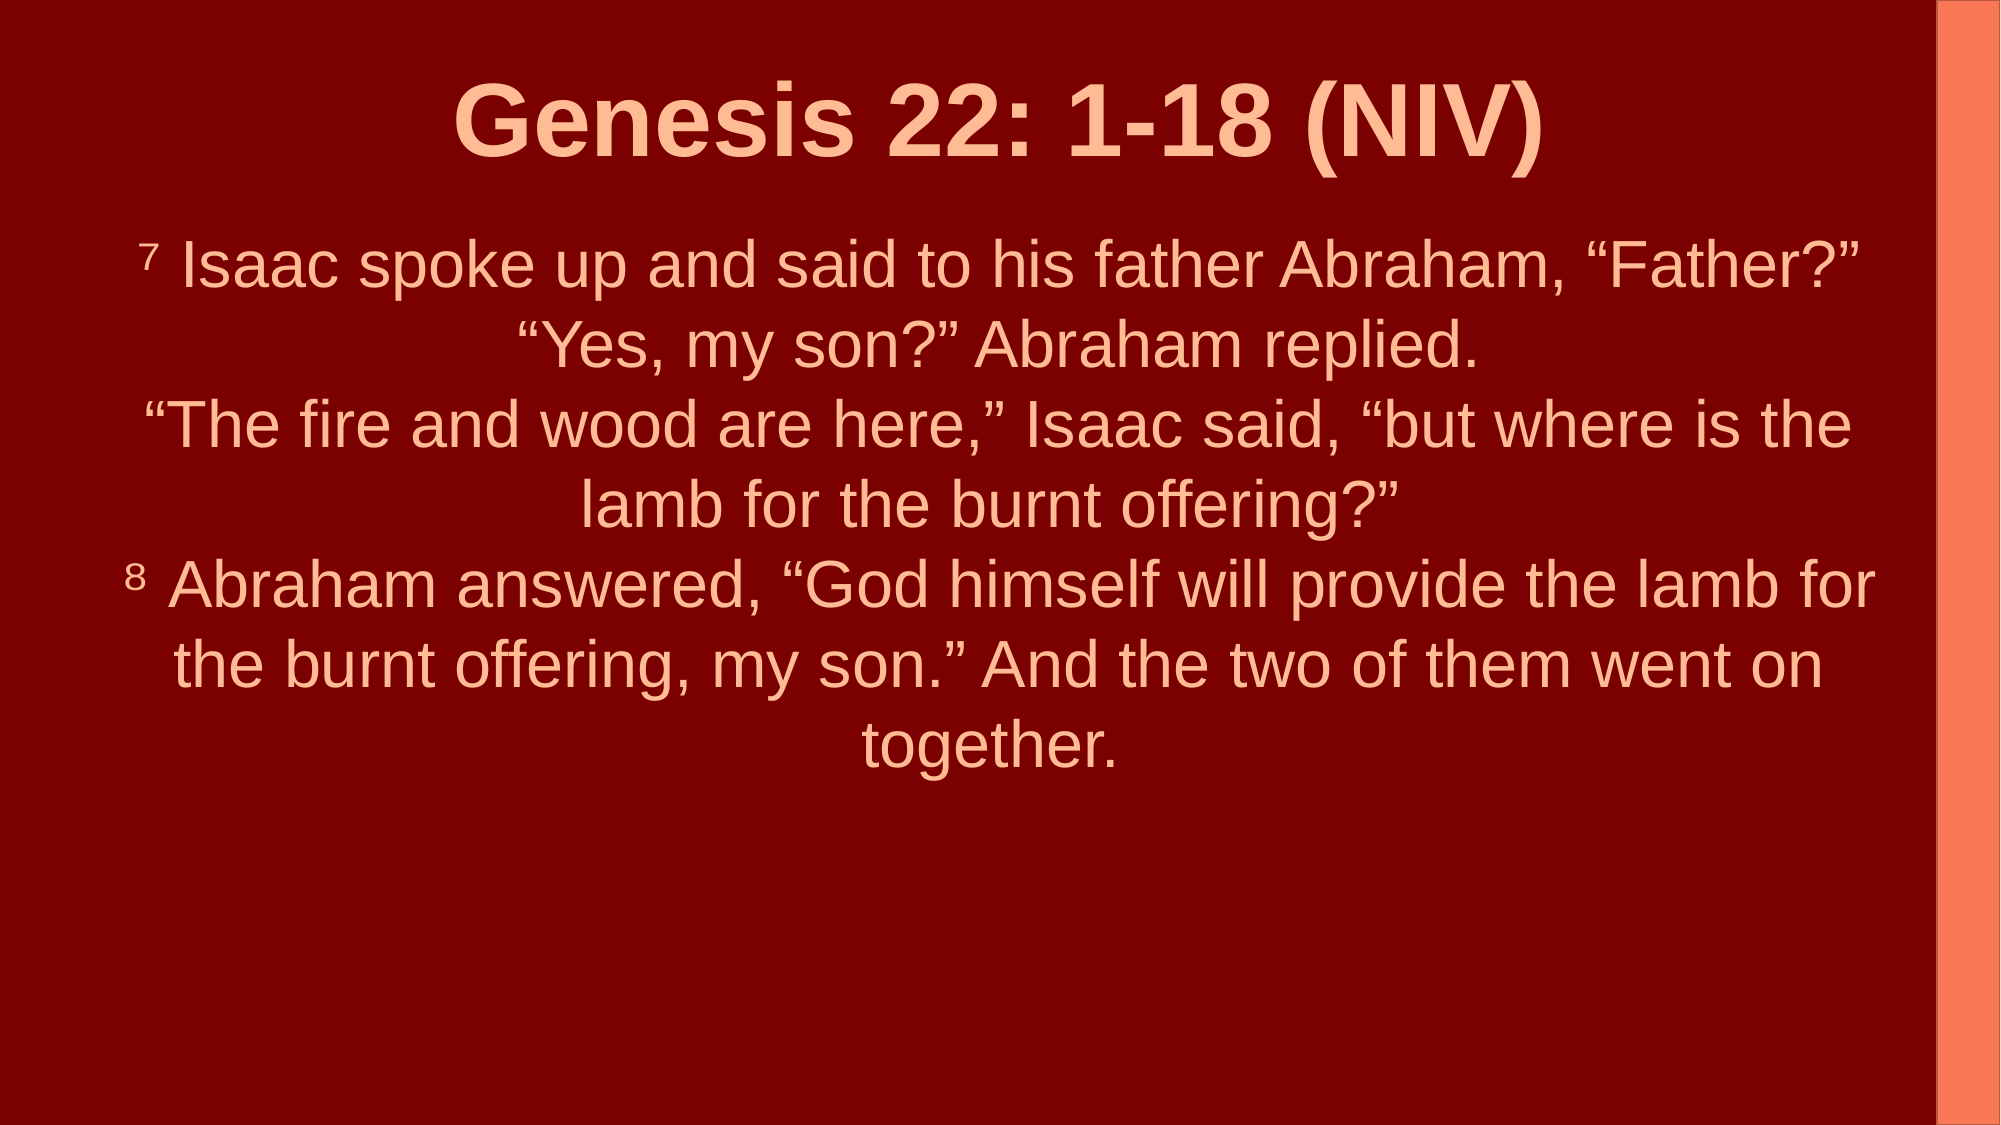

Genesis 22: 1-18 (NIV)
⁷ Isaac spoke up and said to his father Abraham, “Father?”
“Yes, my son?” Abraham replied.
“The fire and wood are here,” Isaac said, “but where is the lamb for the burnt offering?”
⁸ Abraham answered, “God himself will provide the lamb for the burnt offering, my son.” And the two of them went on together.